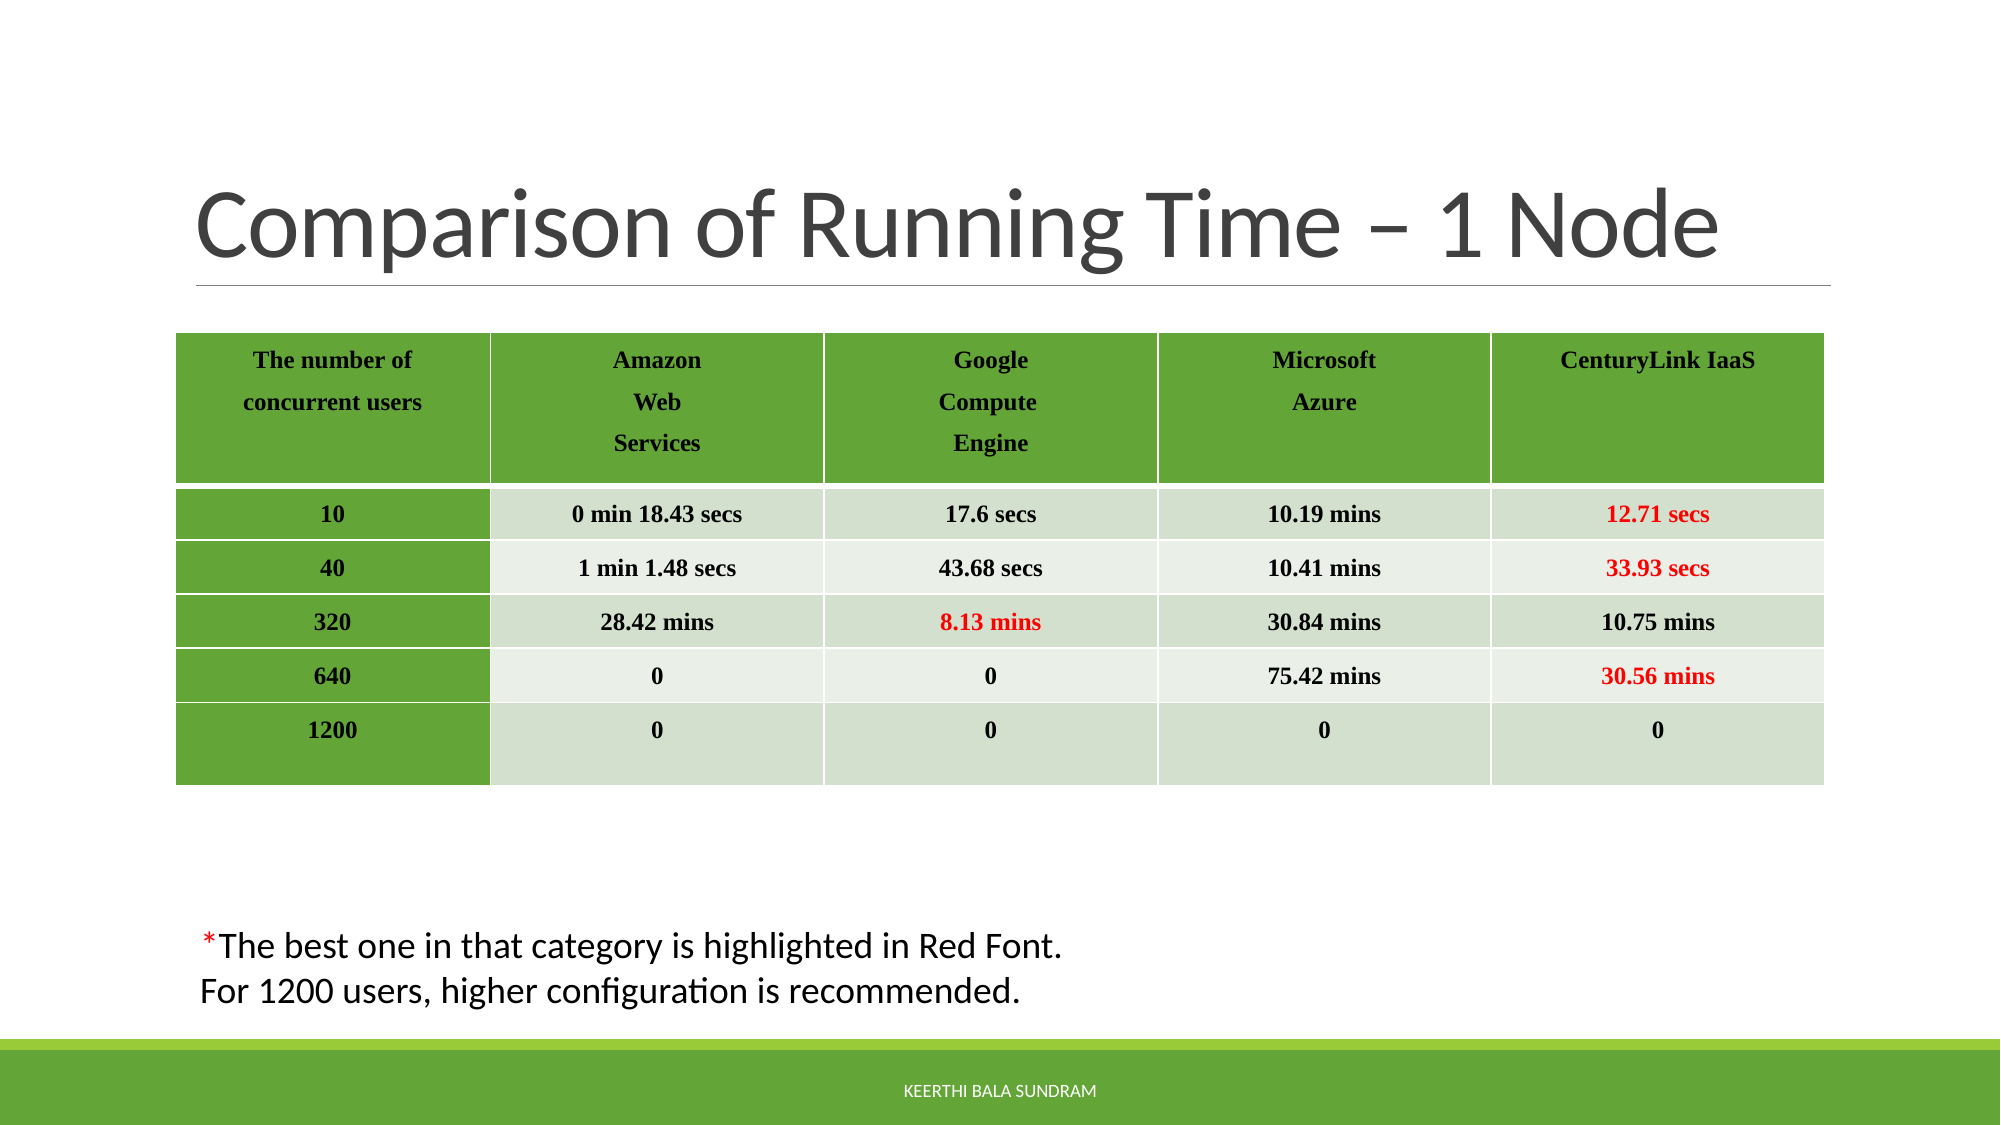

# Comparison of Running Time – 1 Node
| The number of concurrent users | Amazon Web Services | Google Compute Engine | Microsoft Azure | CenturyLink IaaS |
| --- | --- | --- | --- | --- |
| 10 | 0 min 18.43 secs | 17.6 secs | 10.19 mins | 12.71 secs |
| 40 | 1 min 1.48 secs | 43.68 secs | 10.41 mins | 33.93 secs |
| 320 | 28.42 mins | 8.13 mins | 30.84 mins | 10.75 mins |
| 640 | 0 | 0 | 75.42 mins | 30.56 mins |
| 1200 | 0 | 0 | 0 | 0 |
*The best one in that category is highlighted in Red Font.
For 1200 users, higher configuration is recommended.
Keerthi Bala Sundram